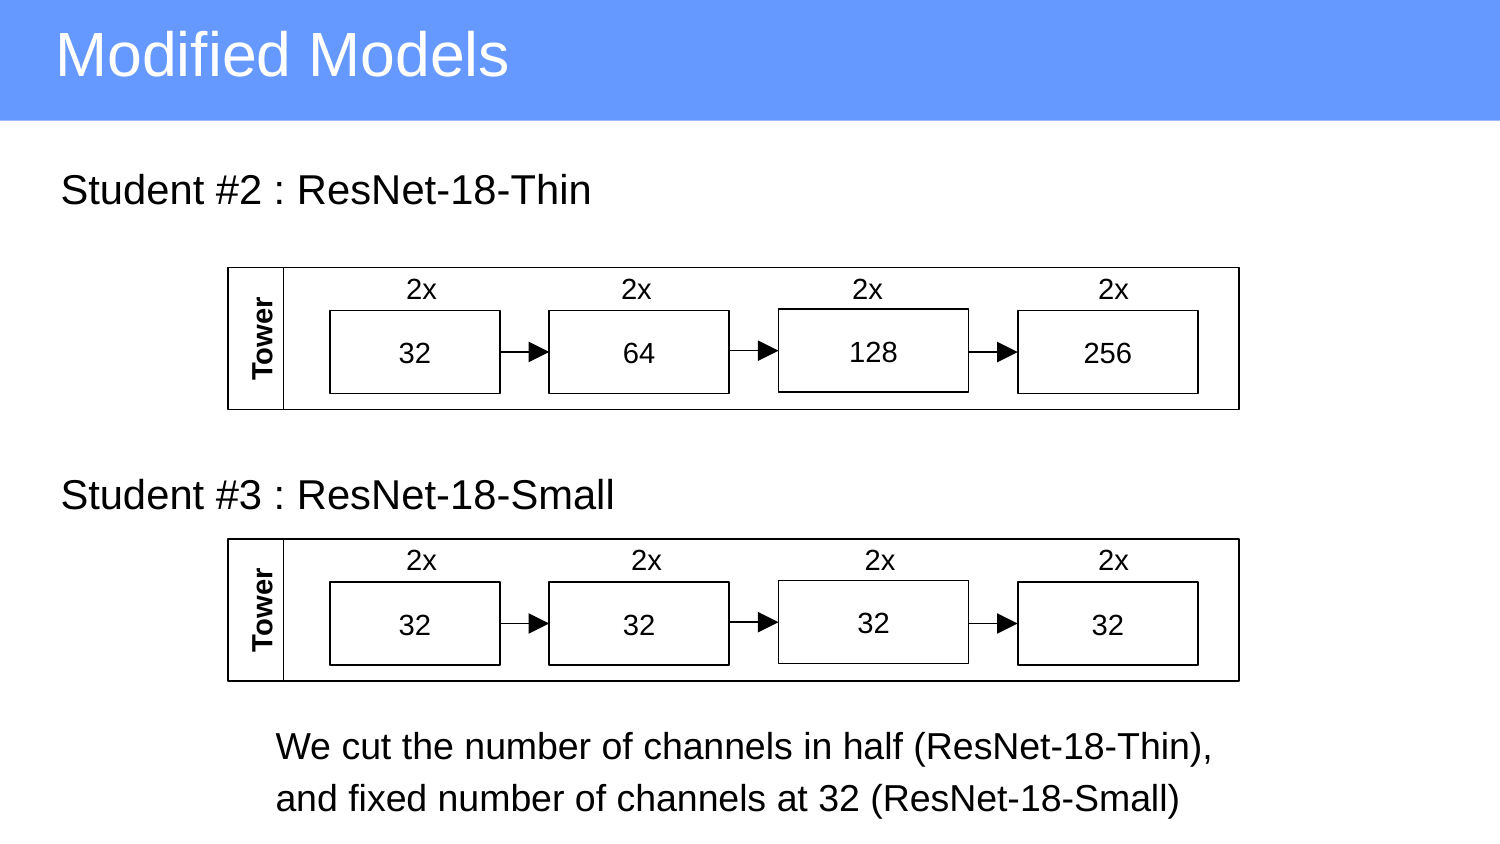

Modified Models
# Student #2 : ResNet-18-Thin
2x
2x
2x
2x

128
32
64
256
Tower
Student #3 : ResNet-18-Small
2x
2x
2x
2x

32
32
32
32
Tower
We cut the number of channels in half (ResNet-18-Thin),
and fixed number of channels at 32 (ResNet-18-Small)